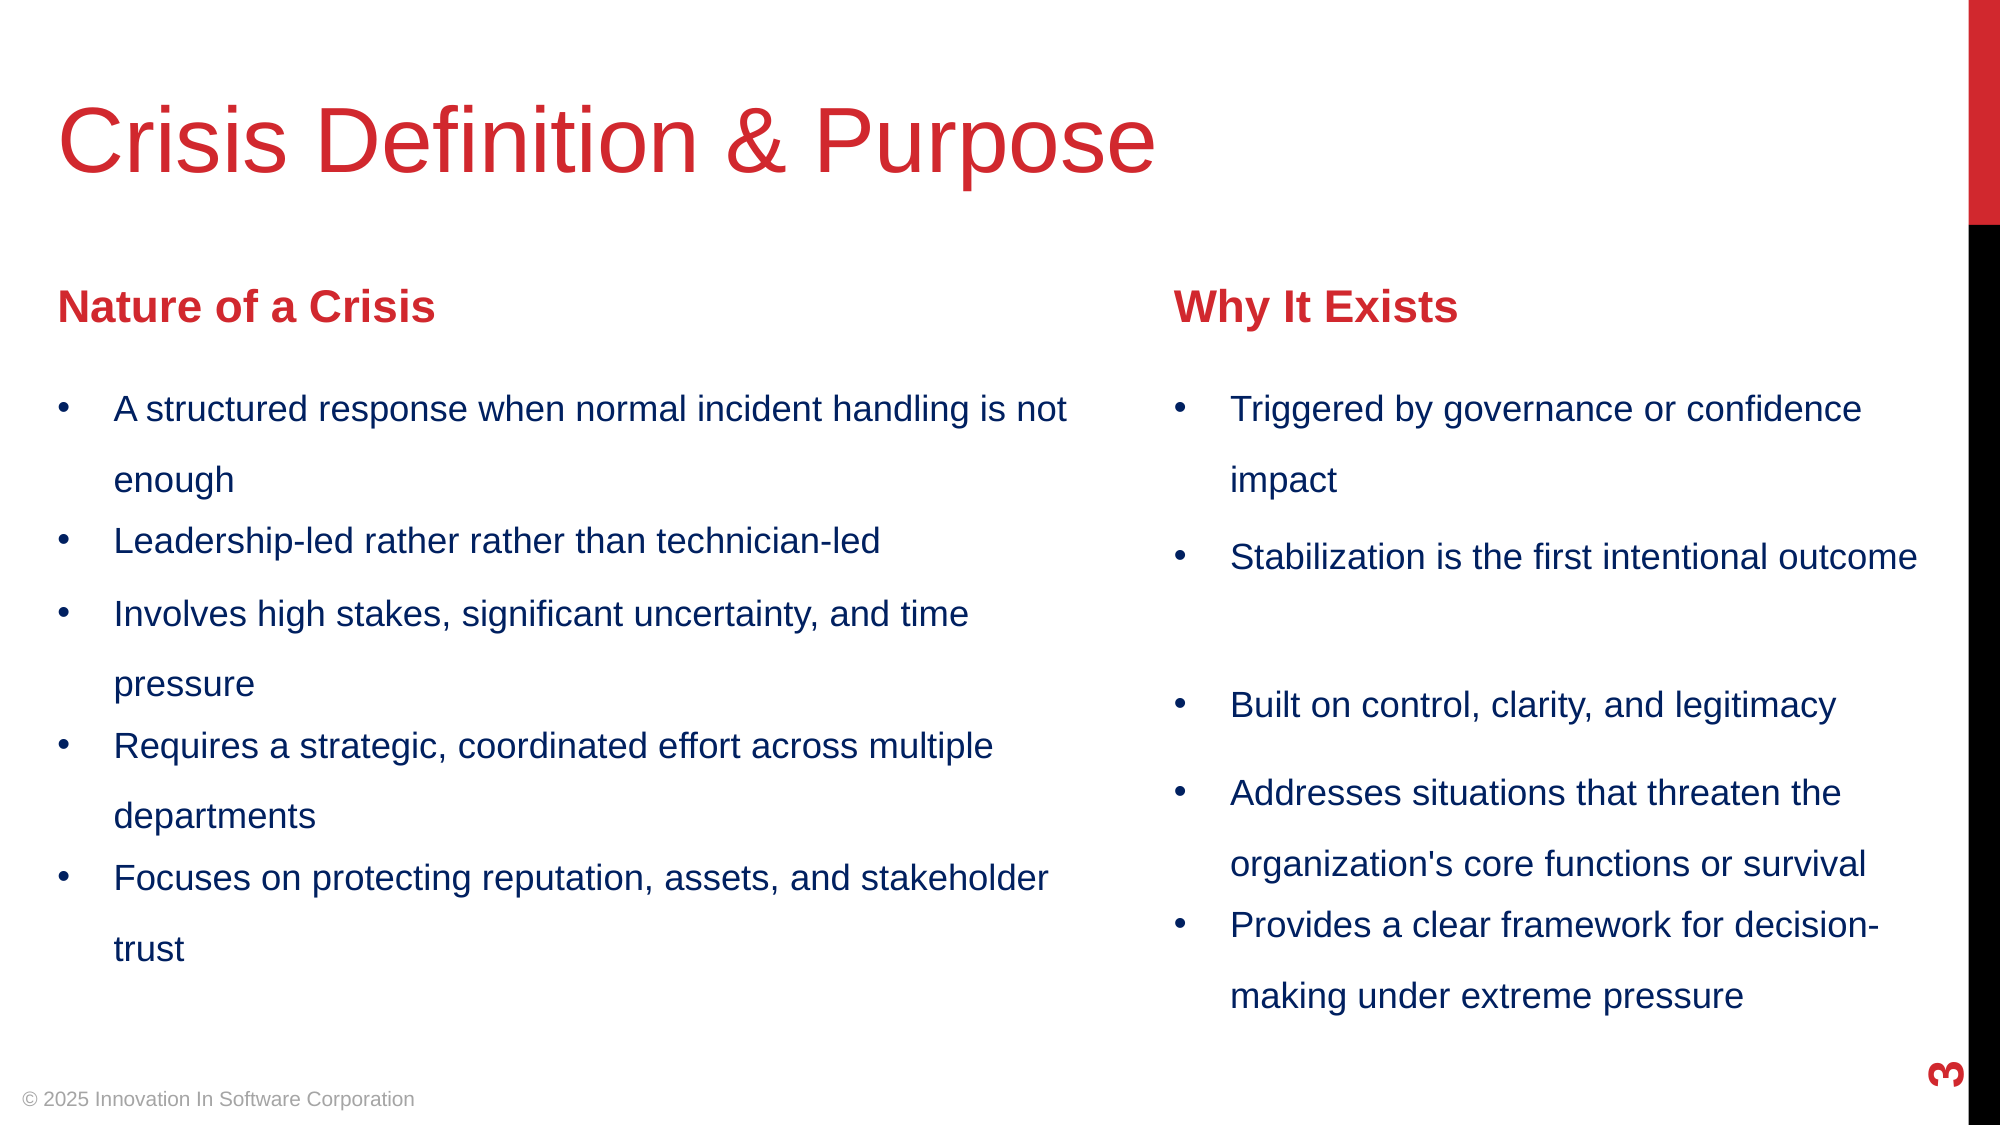

Crisis Definition & Purpose
Nature of a Crisis
Why It Exists
A structured response when normal incident handling is not enough
Triggered by governance or confidence impact
Leadership-led rather rather than technician-led
Stabilization is the first intentional outcome
Involves high stakes, significant uncertainty, and time pressure
Built on control, clarity, and legitimacy
Requires a strategic, coordinated effort across multiple departments
Addresses situations that threaten the organization's core functions or survival
Focuses on protecting reputation, assets, and stakeholder trust
Provides a clear framework for decision-making under extreme pressure
3
© 2025 Innovation In Software Corporation